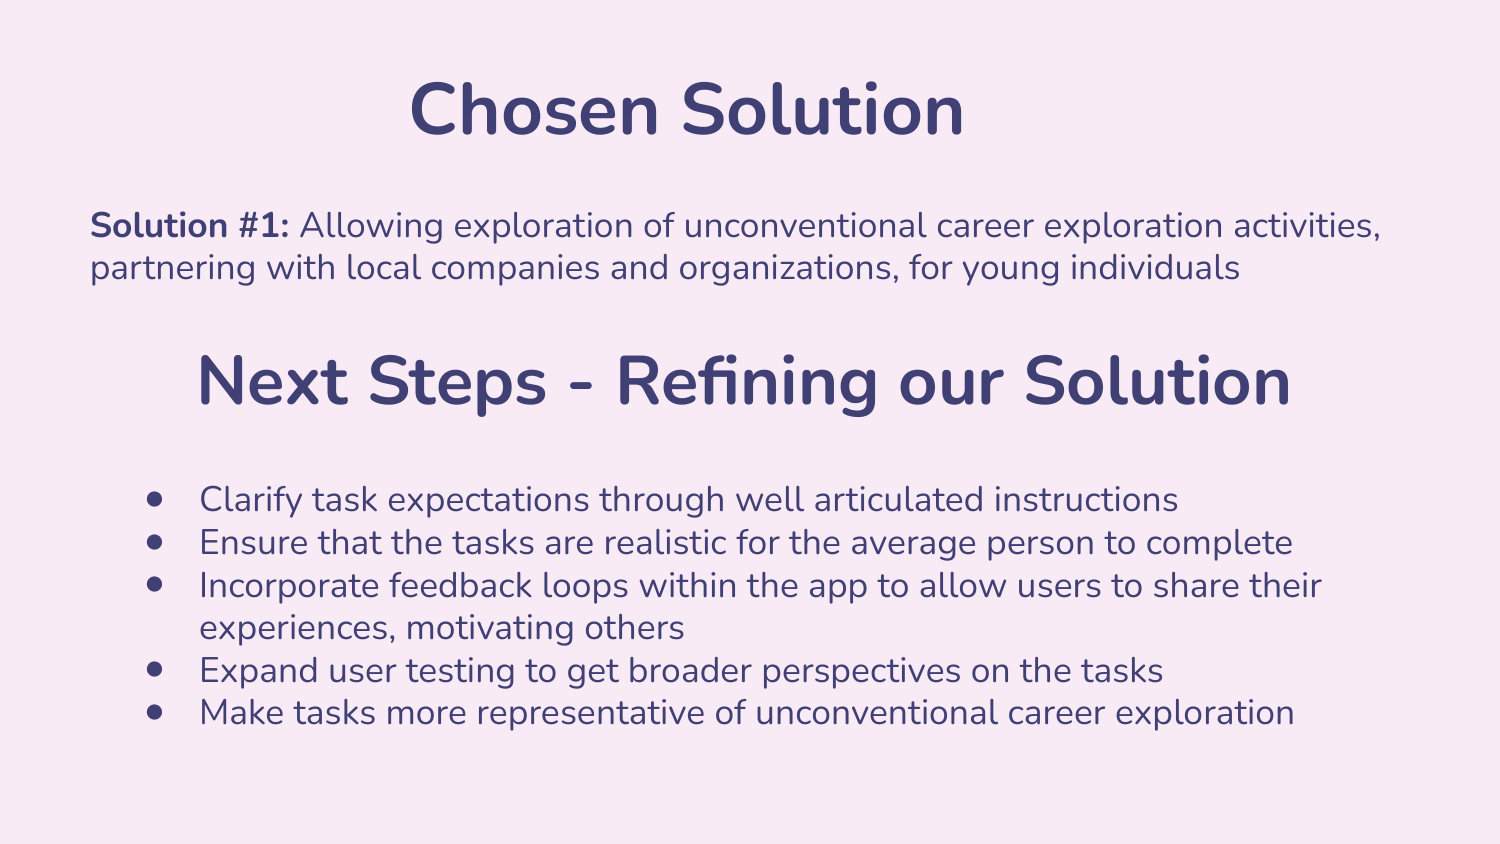

Chosen Solution

Solution #1: Allowing exploration of unconventional career exploration activities, partnering with local companies and organizations, for young individuals

Next Steps - Refining our Solution
Clarify task expectations through well articulated instructions
Ensure that the tasks are realistic for the average person to complete
Incorporate feedback loops within the app to allow users to share their experiences, motivating others
Expand user testing to get broader perspectives on the tasks
Make tasks more representative of unconventional career exploration